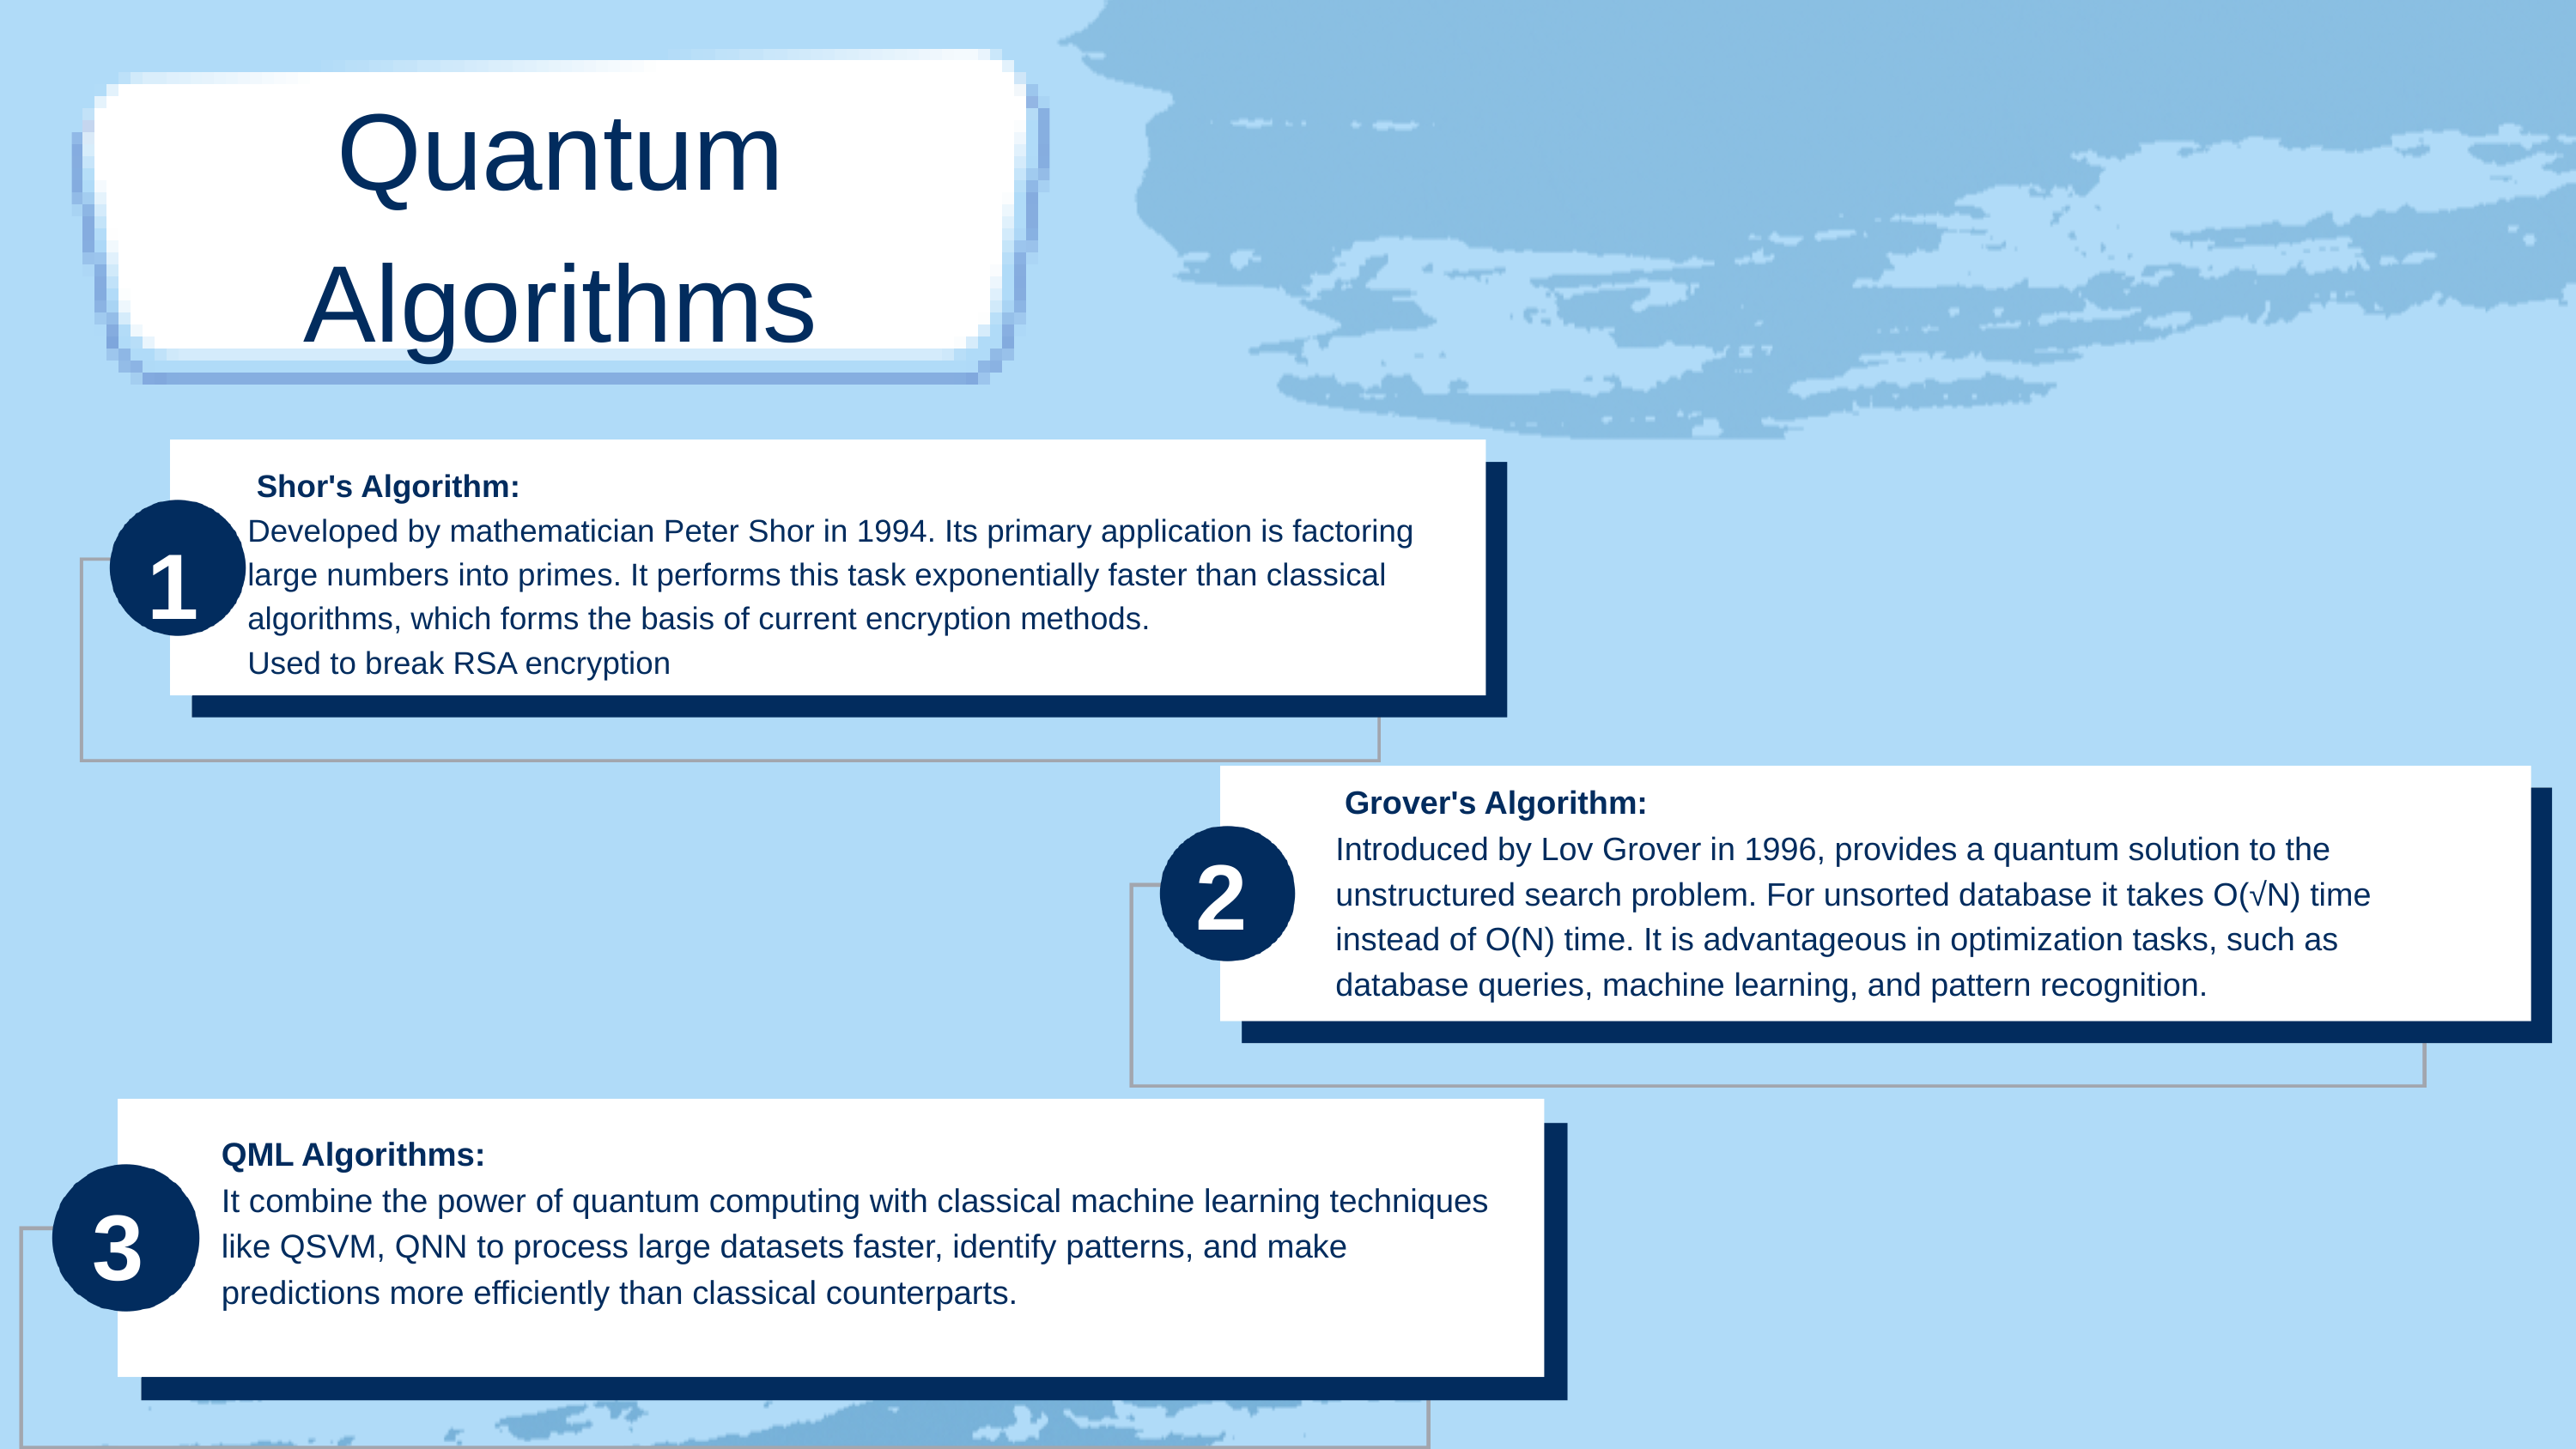

Quantum Algorithms

 Shor's Algorithm:
Developed by mathematician Peter Shor in 1994. Its primary application is factoring large numbers into primes. It performs this task exponentially faster than classical algorithms, which forms the basis of current encryption methods.
Used to break RSA encryption
1

 Grover's Algorithm:
Introduced by Lov Grover in 1996, provides a quantum solution to the unstructured search problem. For unsorted database it takes O(√N) time instead of O(N) time. It is advantageous in optimization tasks, such as database queries, machine learning, and pattern recognition.
2

QML Algorithms:
It combine the power of quantum computing with classical machine learning techniques like QSVM, QNN to process large datasets faster, identify patterns, and make predictions more efficiently than classical counterparts.
3